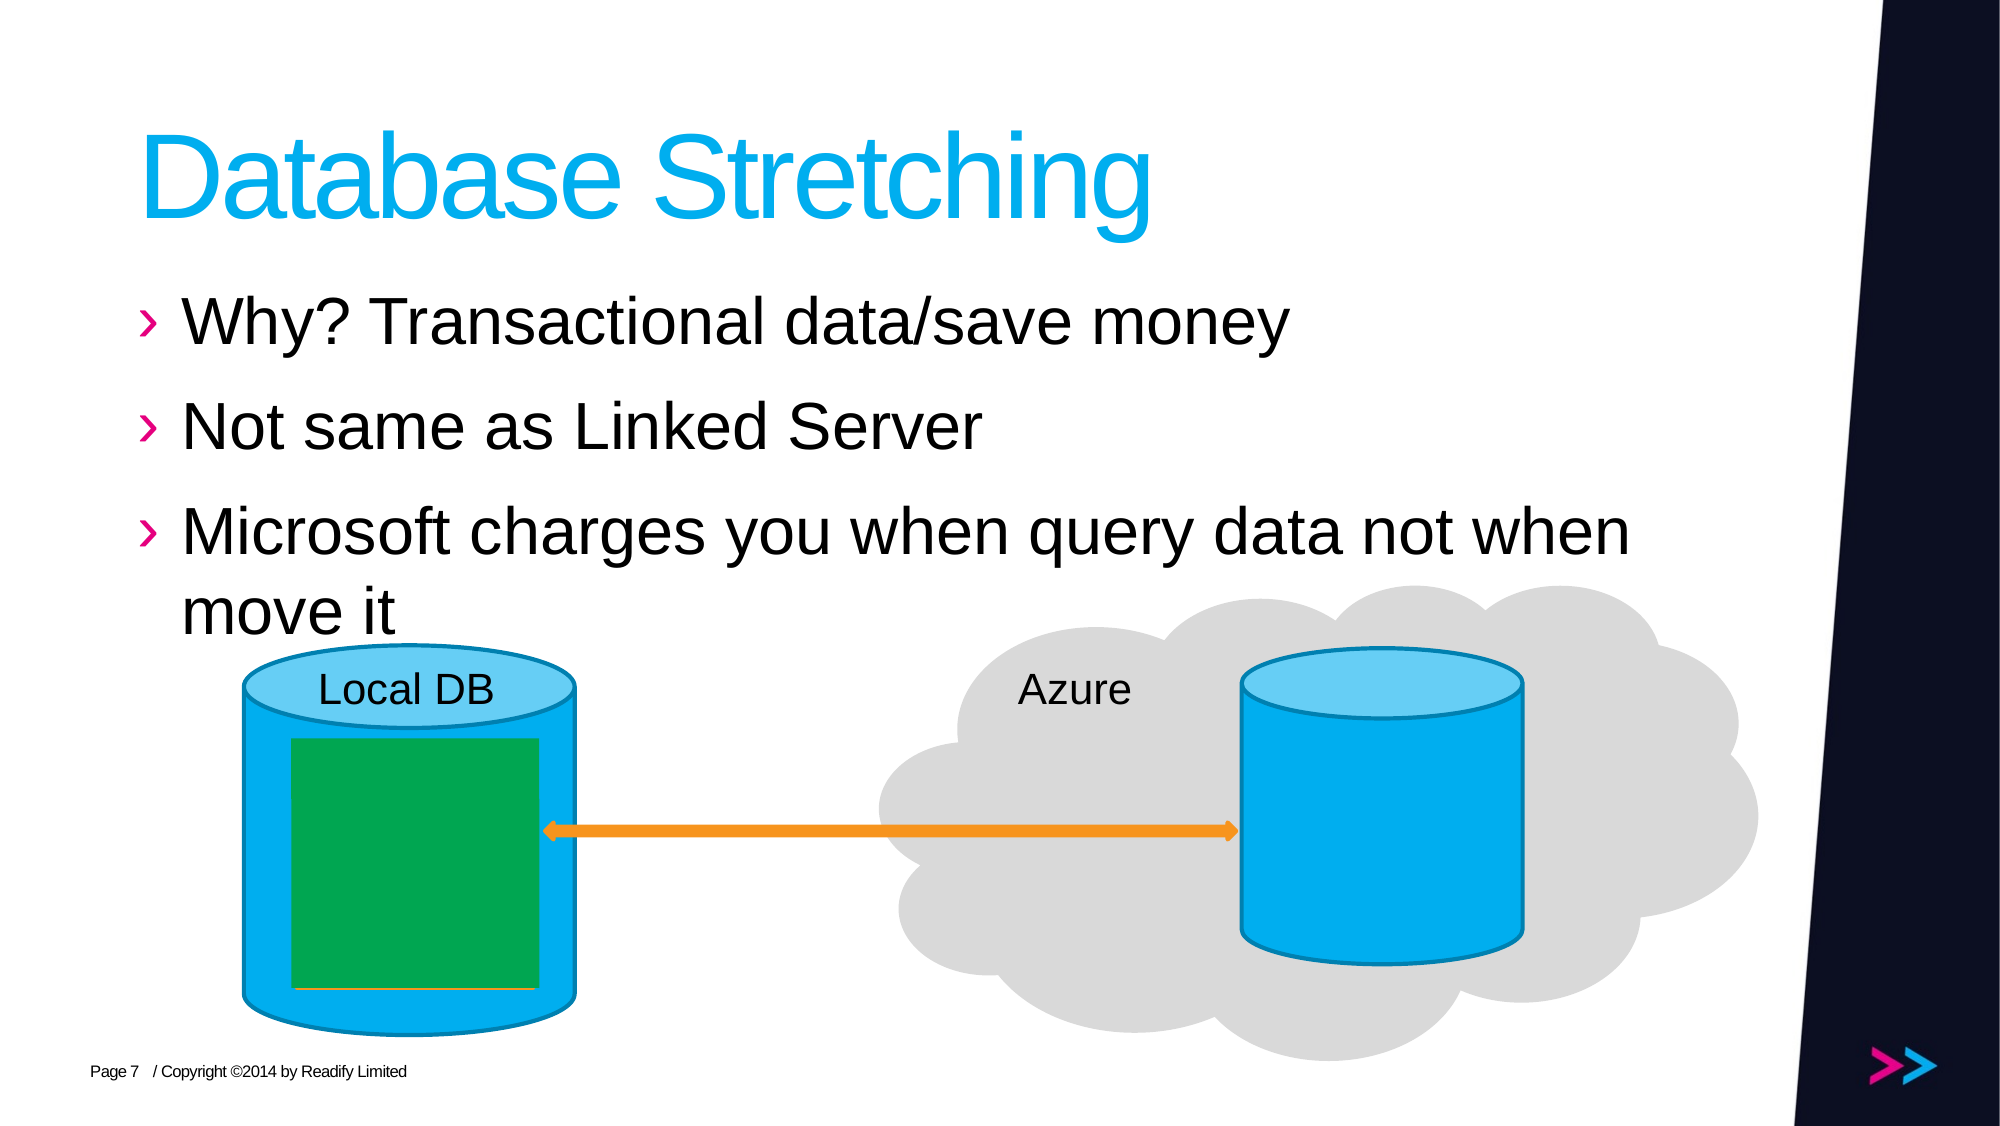

# Database Stretching
Why? Transactional data/save money
Not same as Linked Server
Microsoft charges you when query data not when move it

Local DB
Azure

7
/ Copyright ©2014 by Readify Limited